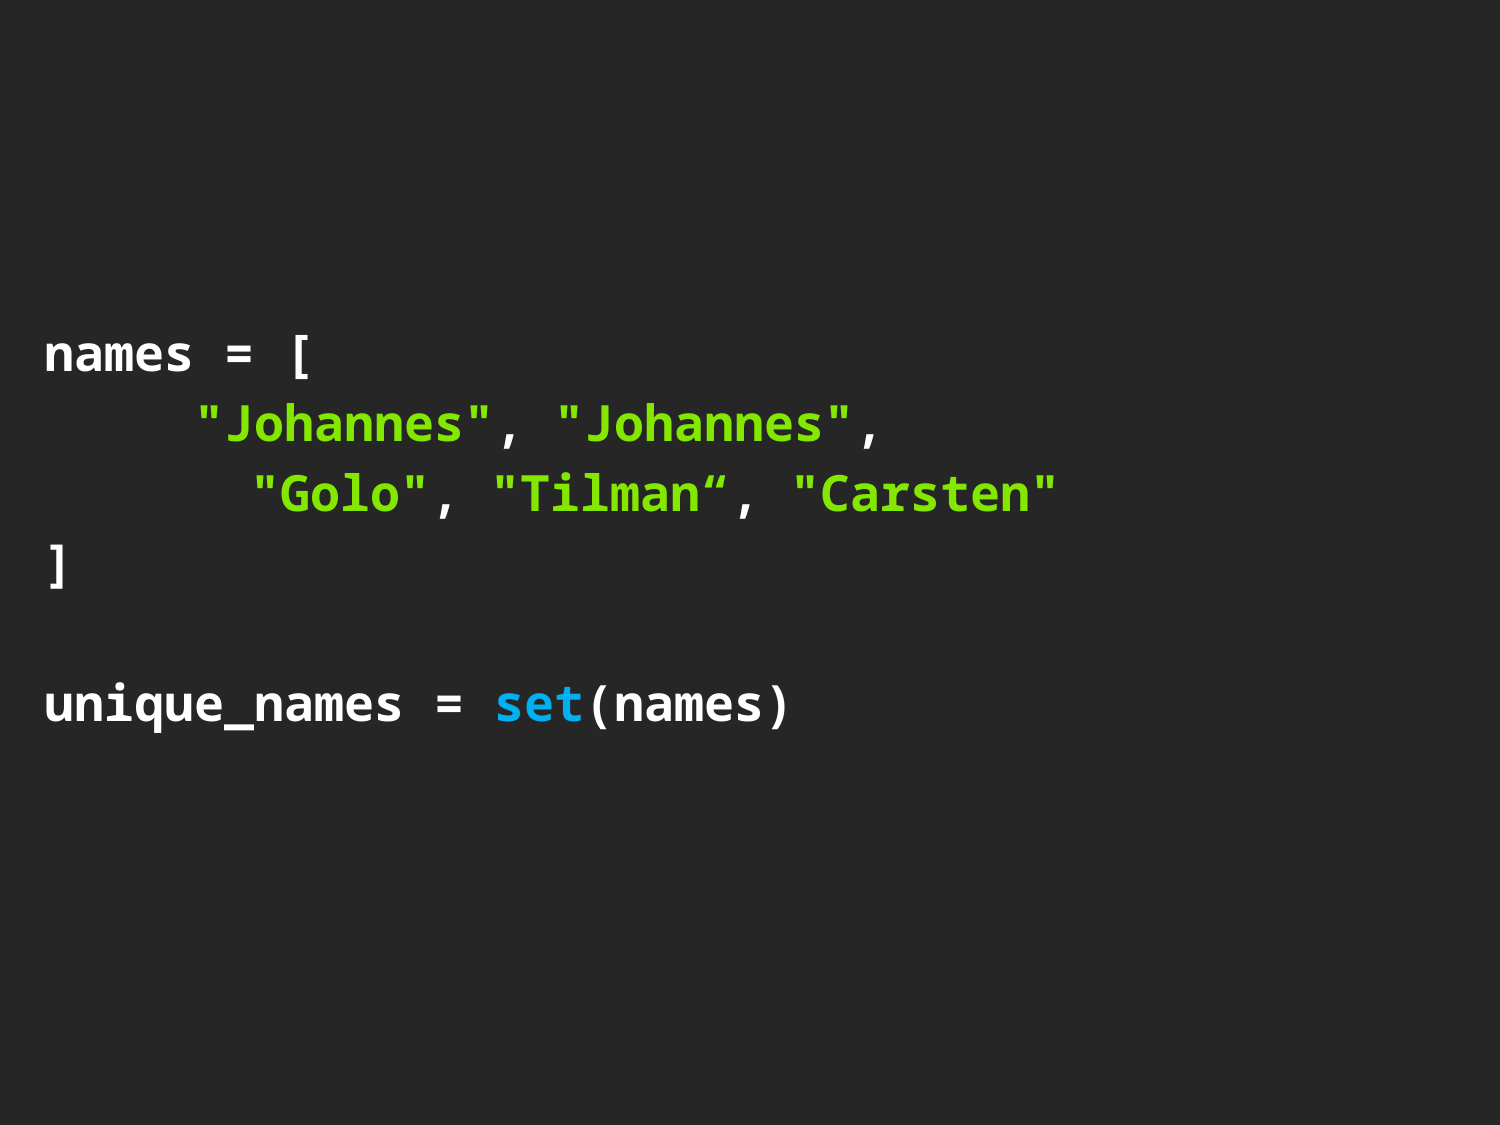

names = [
     "Johannes", "Johannes",
		"Golo", "Tilman“, "Carsten"
]

unique_names = set(names)